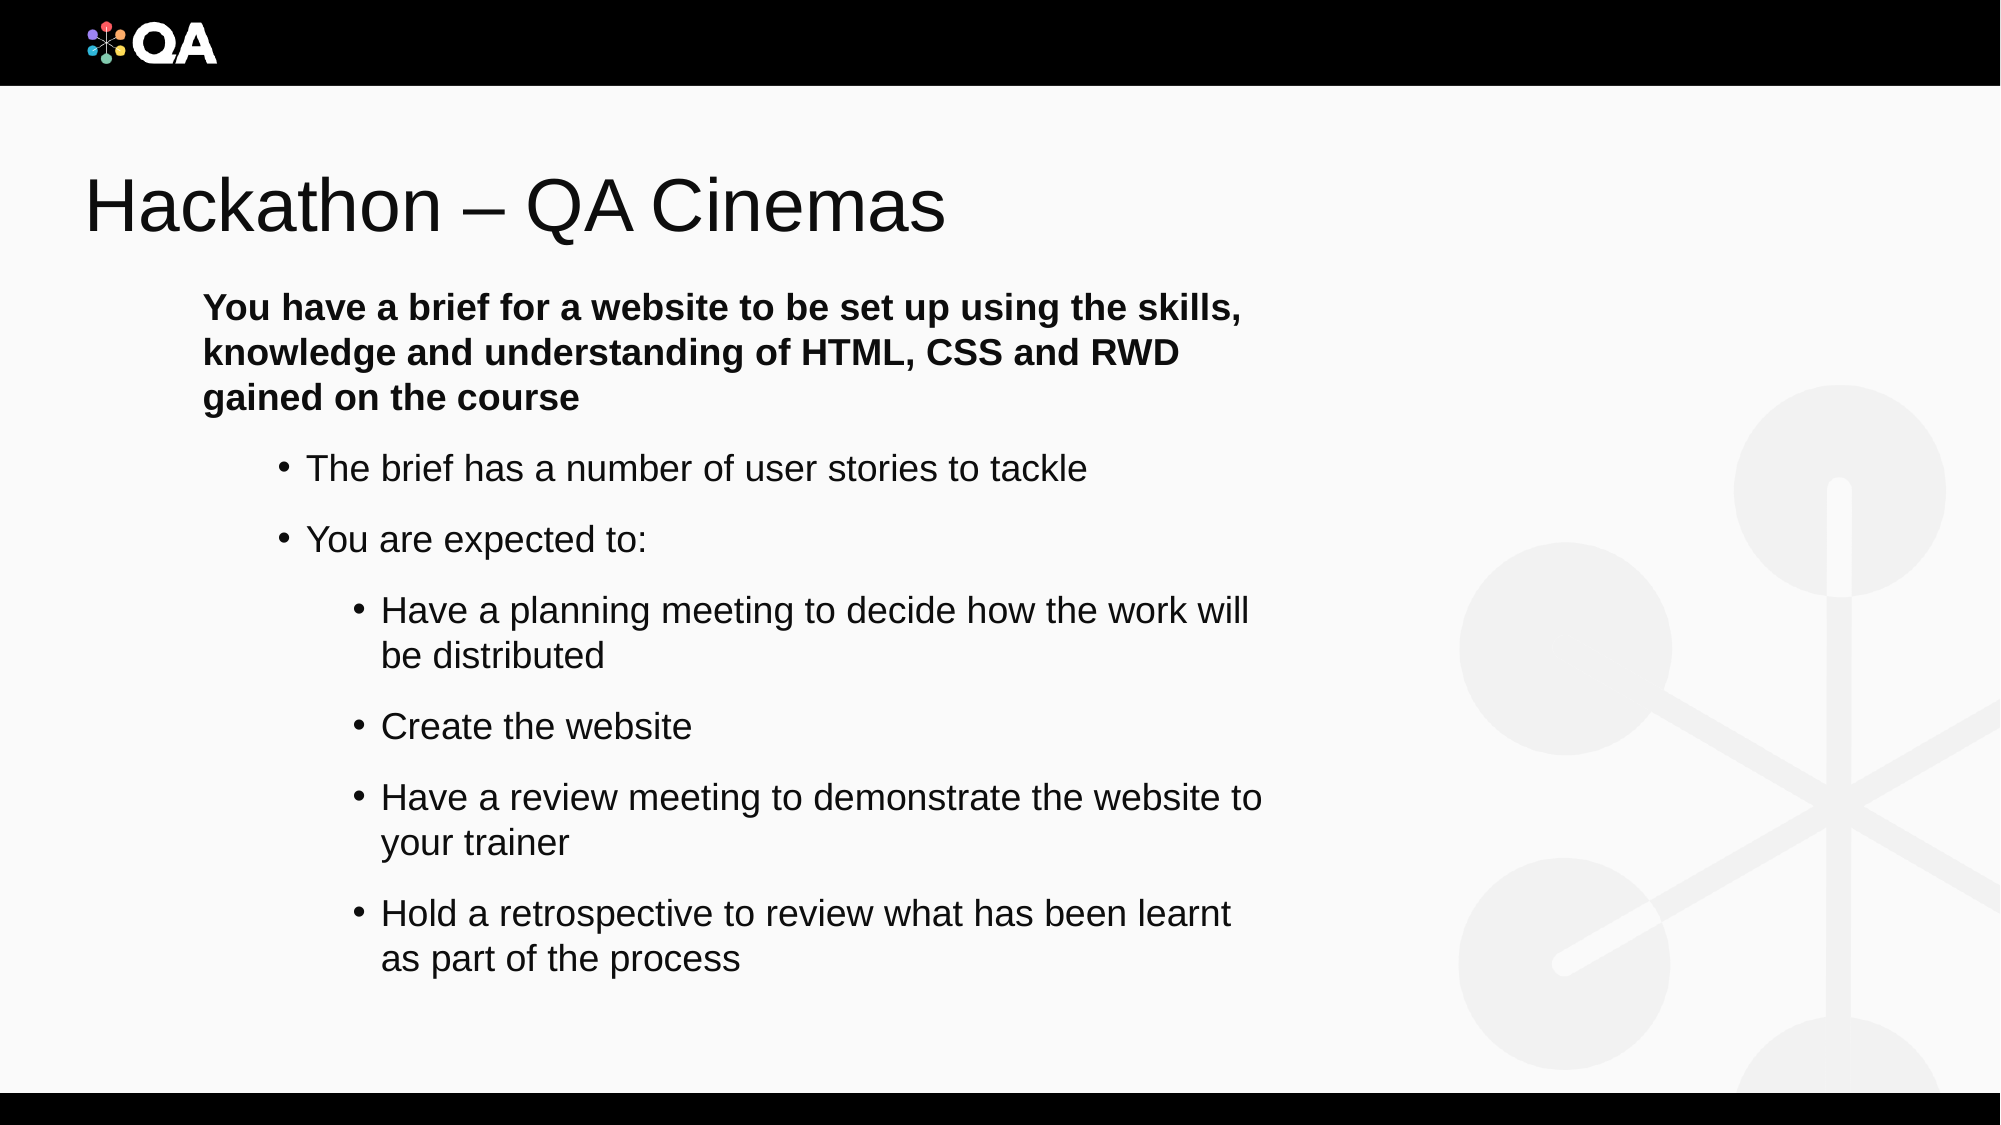

You have a brief for a website to be set up using the skills, knowledge and understanding of HTML, CSS and RWD gained on the course
The brief has a number of user stories to tackle
You are expected to:
Have a planning meeting to decide how the work will be distributed
Create the website
Have a review meeting to demonstrate the website to your trainer
Hold a retrospective to review what has been learnt as part of the process
# Hackathon – QA Cinemas